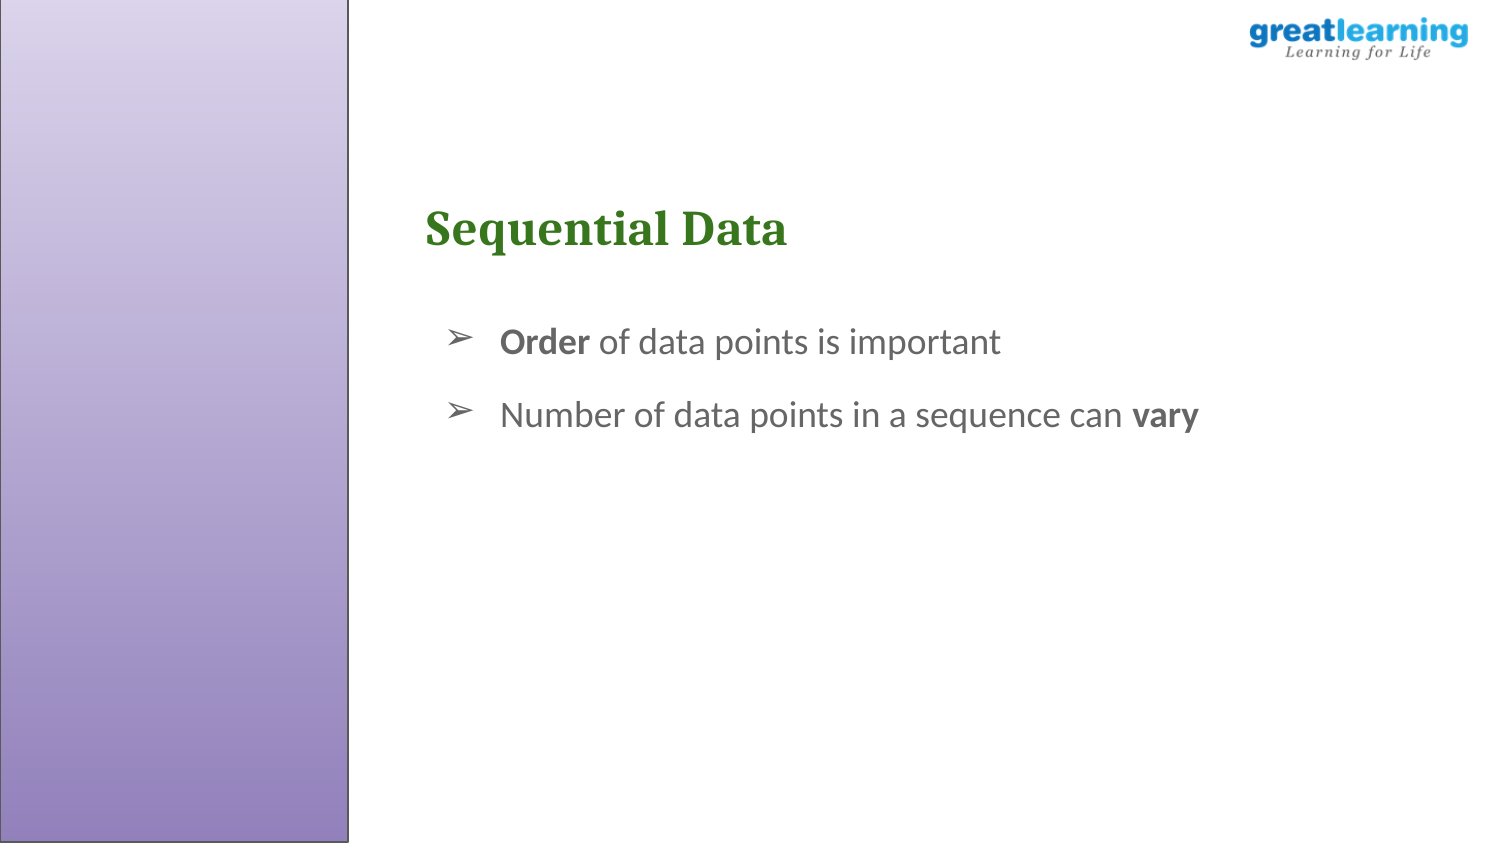

Sequential Data

Order of data points is important
Number of data points in a sequence can vary